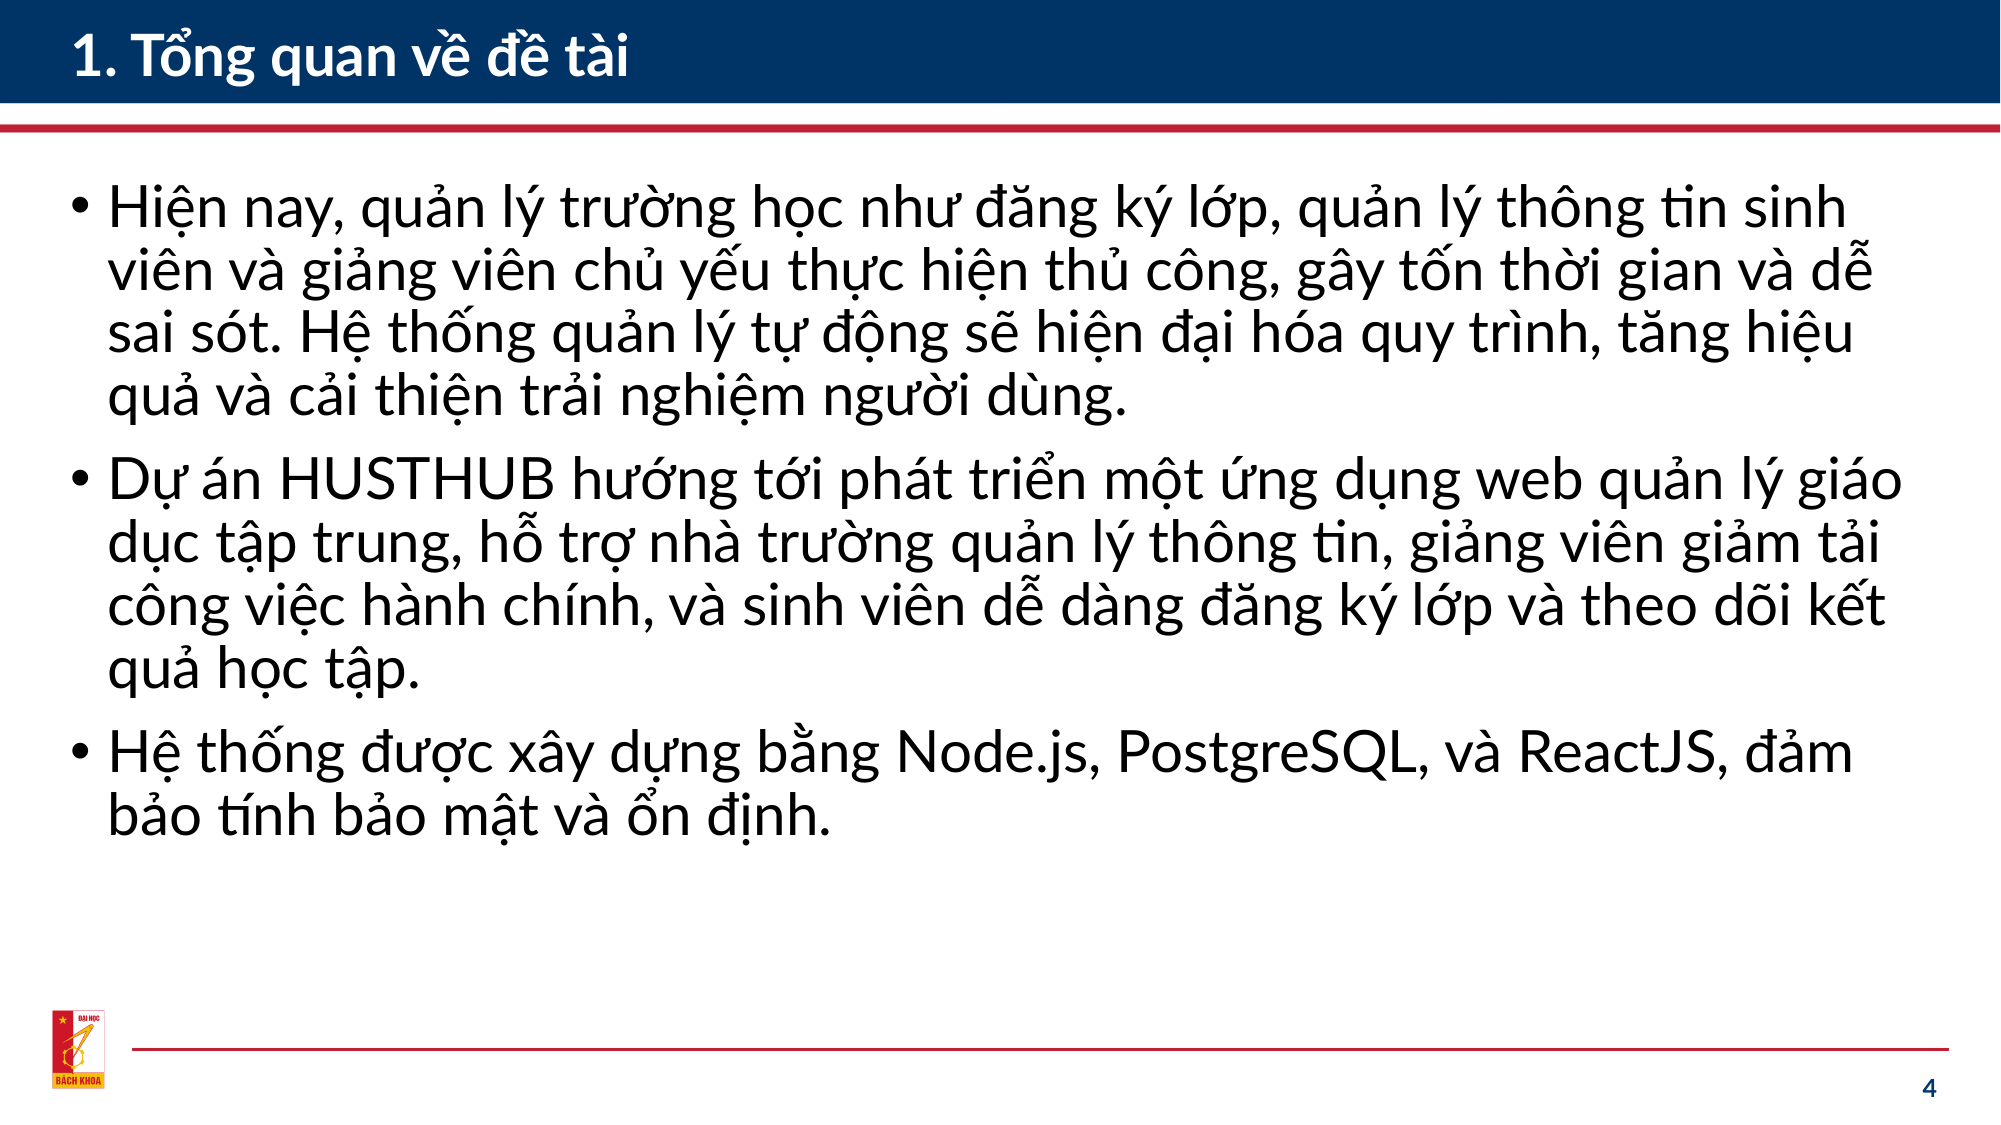

# 1. Tổng quan về đề tài
Hiện nay, quản lý trường học như đăng ký lớp, quản lý thông tin sinh viên và giảng viên chủ yếu thực hiện thủ công, gây tốn thời gian và dễ sai sót. Hệ thống quản lý tự động sẽ hiện đại hóa quy trình, tăng hiệu quả và cải thiện trải nghiệm người dùng.
Dự án HUSTHUB hướng tới phát triển một ứng dụng web quản lý giáo dục tập trung, hỗ trợ nhà trường quản lý thông tin, giảng viên giảm tải công việc hành chính, và sinh viên dễ dàng đăng ký lớp và theo dõi kết quả học tập.
Hệ thống được xây dựng bằng Node.js, PostgreSQL, và ReactJS, đảm bảo tính bảo mật và ổn định.
4